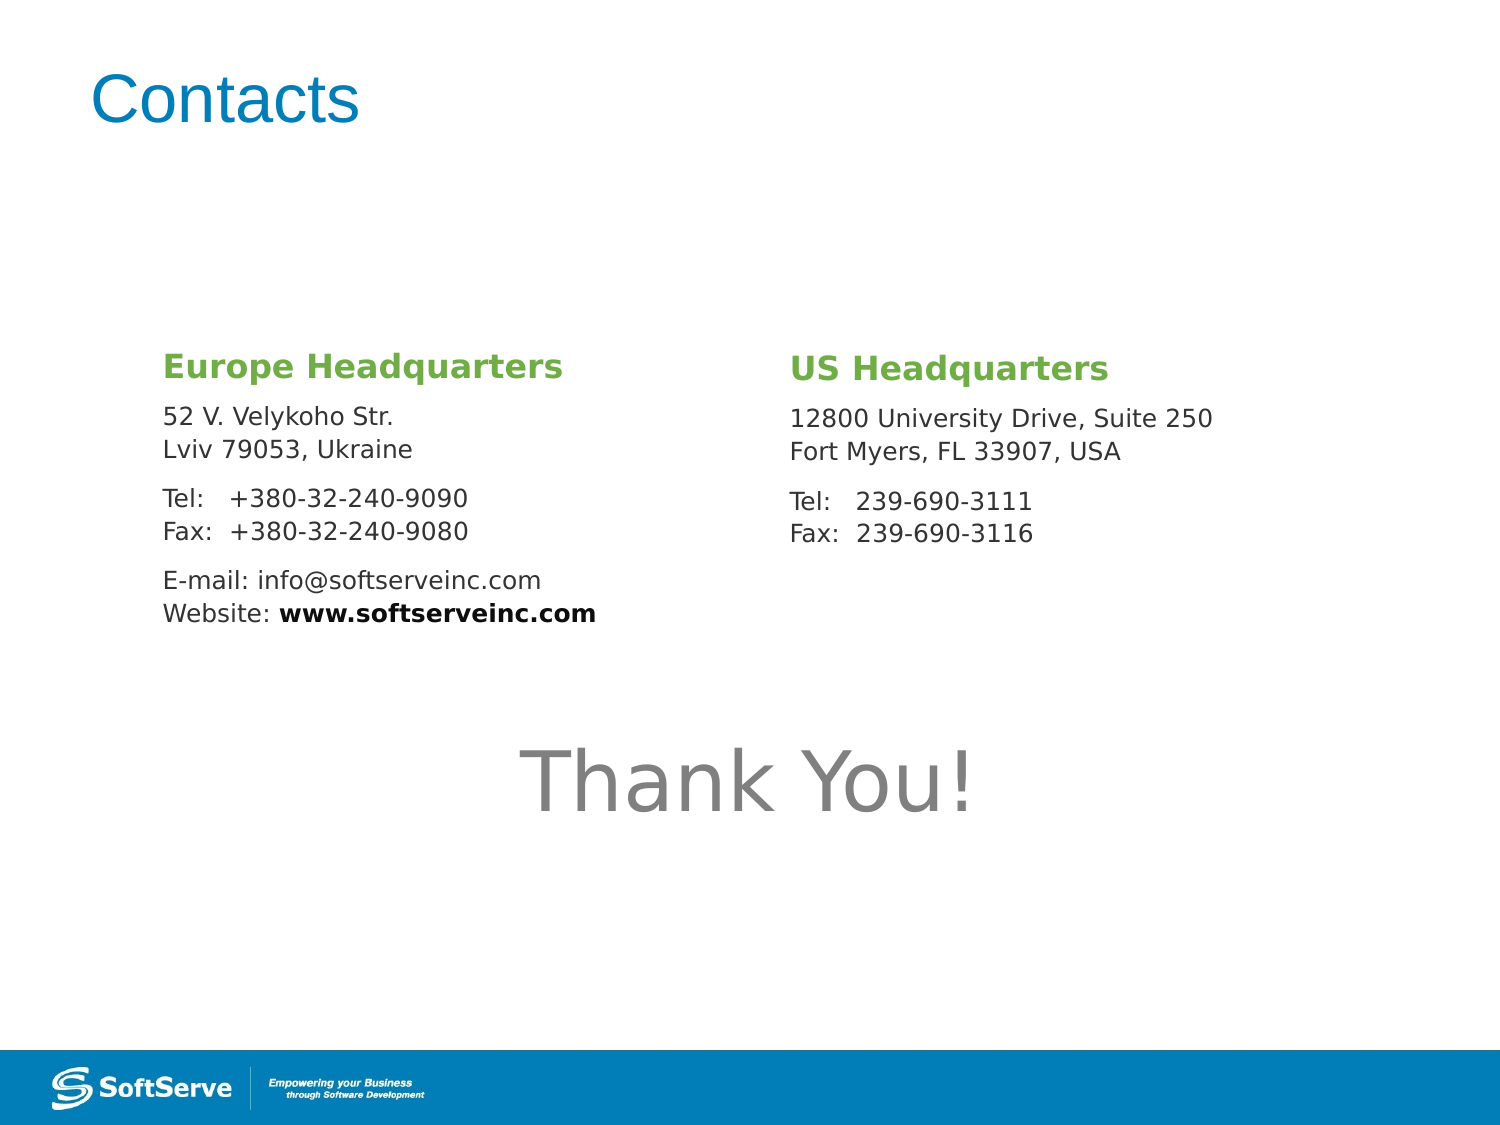

# Contacts

Europe Headquarters
52 V. Velykoho Str.
Lviv 79053, Ukraine

Tel:   +380-32-240-9090
Fax:  +380-32-240-9080

E-mail: info@softserveinc.com
Website: www.softserveinc.com

US Headquarters
12800 University Drive, Suite 250
Fort Myers, FL 33907, USA

Tel:   239-690-3111
Fax:  239-690-3116
Thank You!